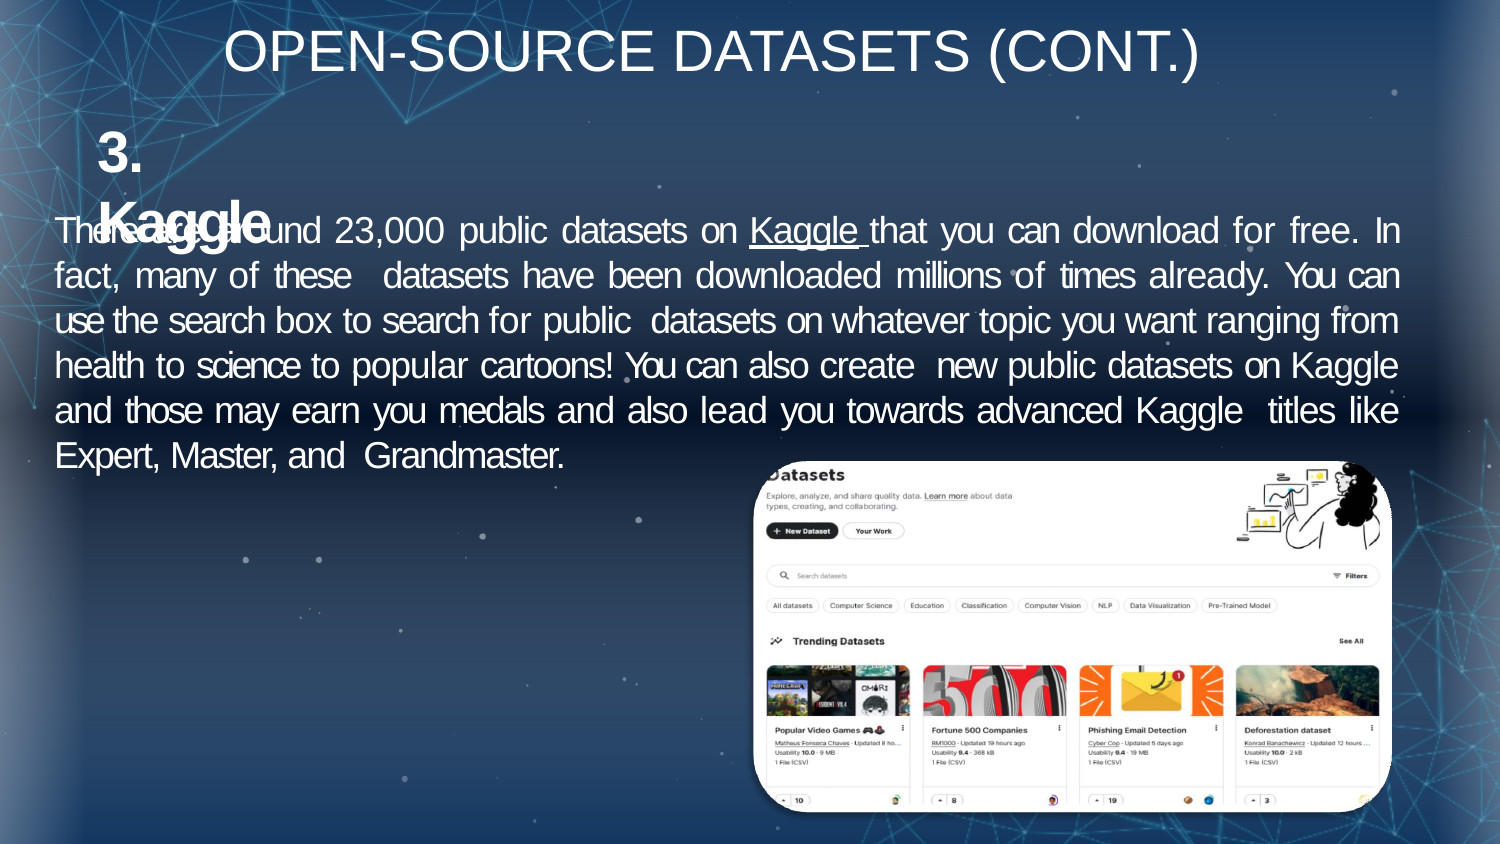

# OPEN-SOURCE DATASETS (CONT.)
3. Kaggle
There are around 23,000 public datasets on Kaggle that you can download for free. In fact, many of these  datasets have been downloaded millions of times already. You can use the search box to search for public  datasets on whatever topic you want ranging from health to science to popular cartoons! You can also create  new public datasets on Kaggle and those may earn you medals and also lead you towards advanced Kaggle  titles like Expert, Master, and Grandmaster.